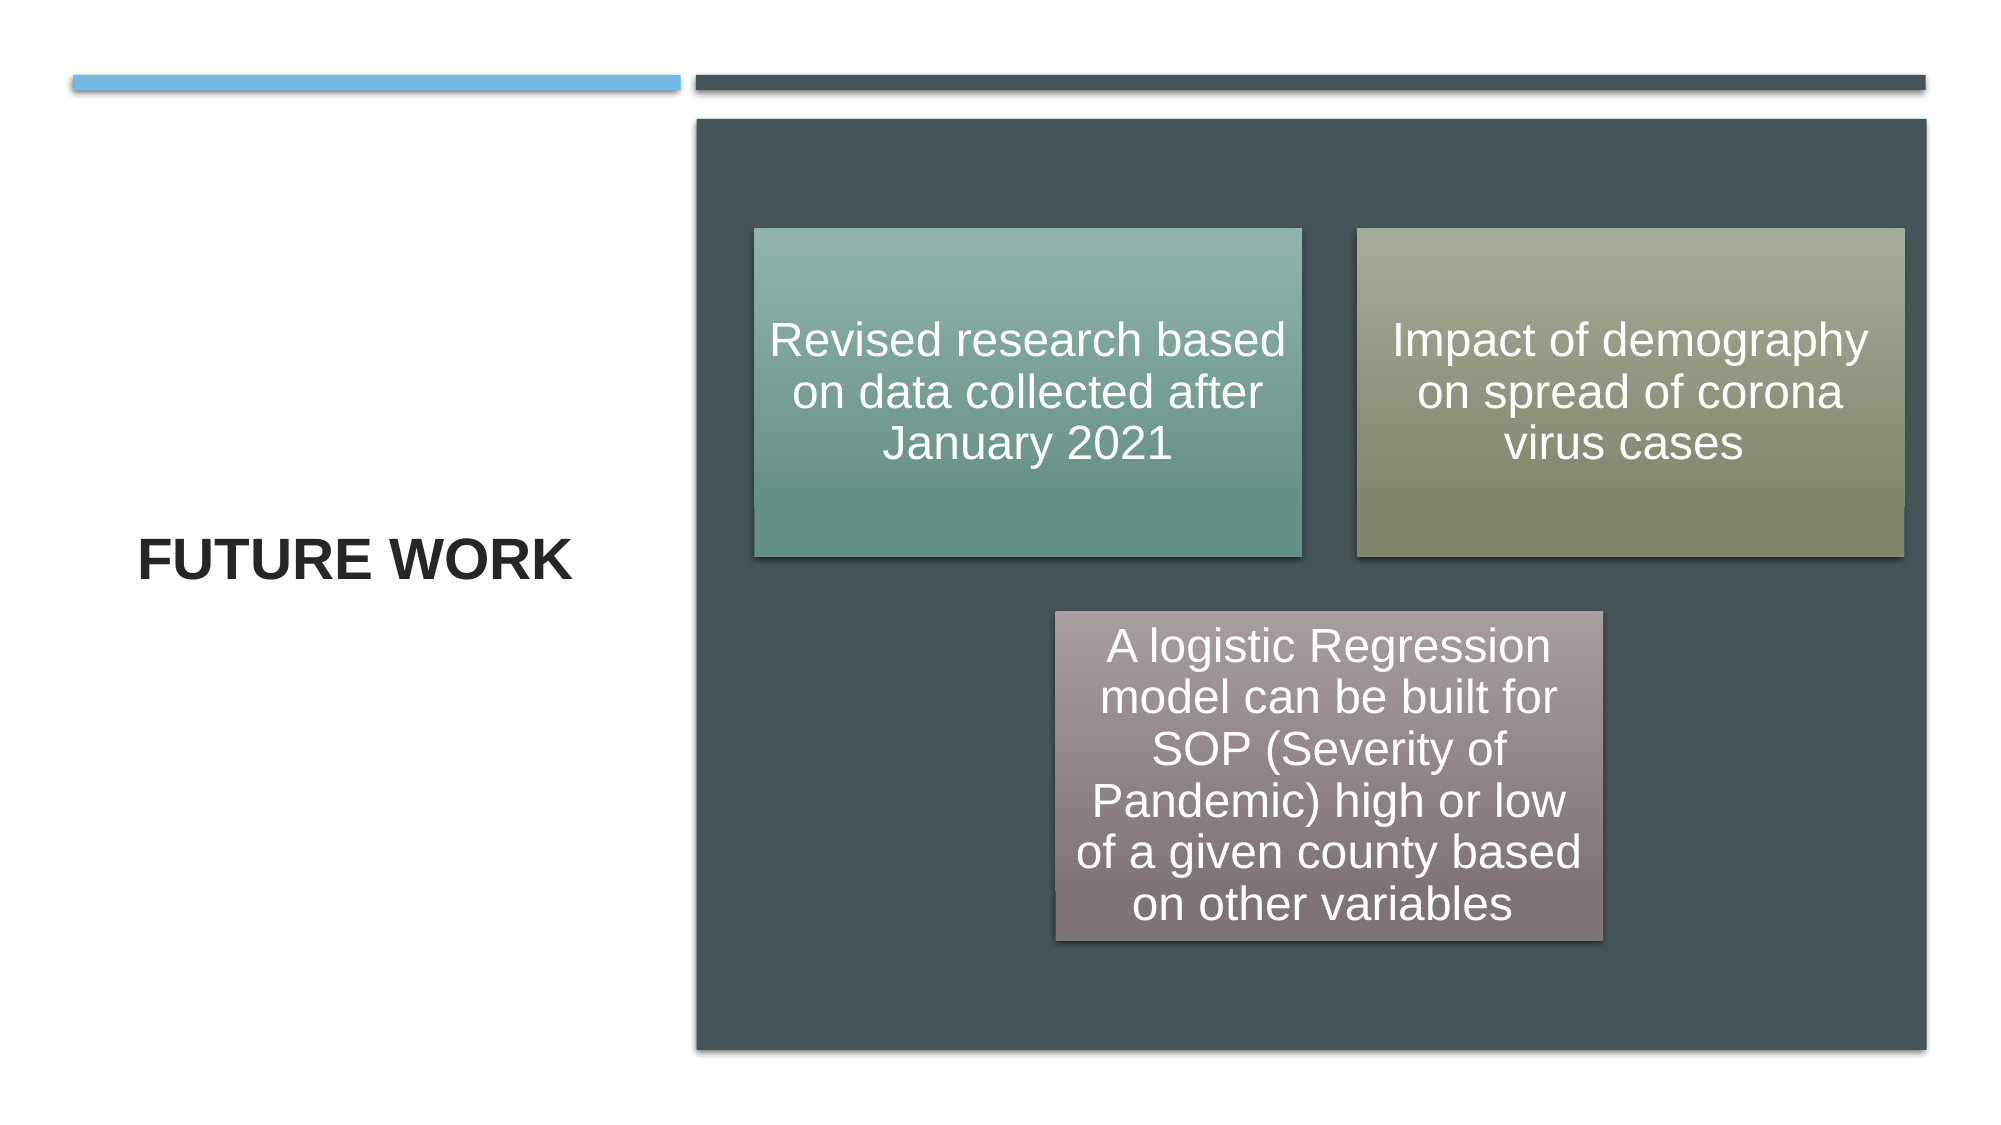

# FUTURE WORK
Revised research based on data collected after January 2021
Impact of demography on spread of corona virus cases
A logistic Regression model can be built for SOP (Severity of Pandemic) high or low of a given county based on other variables